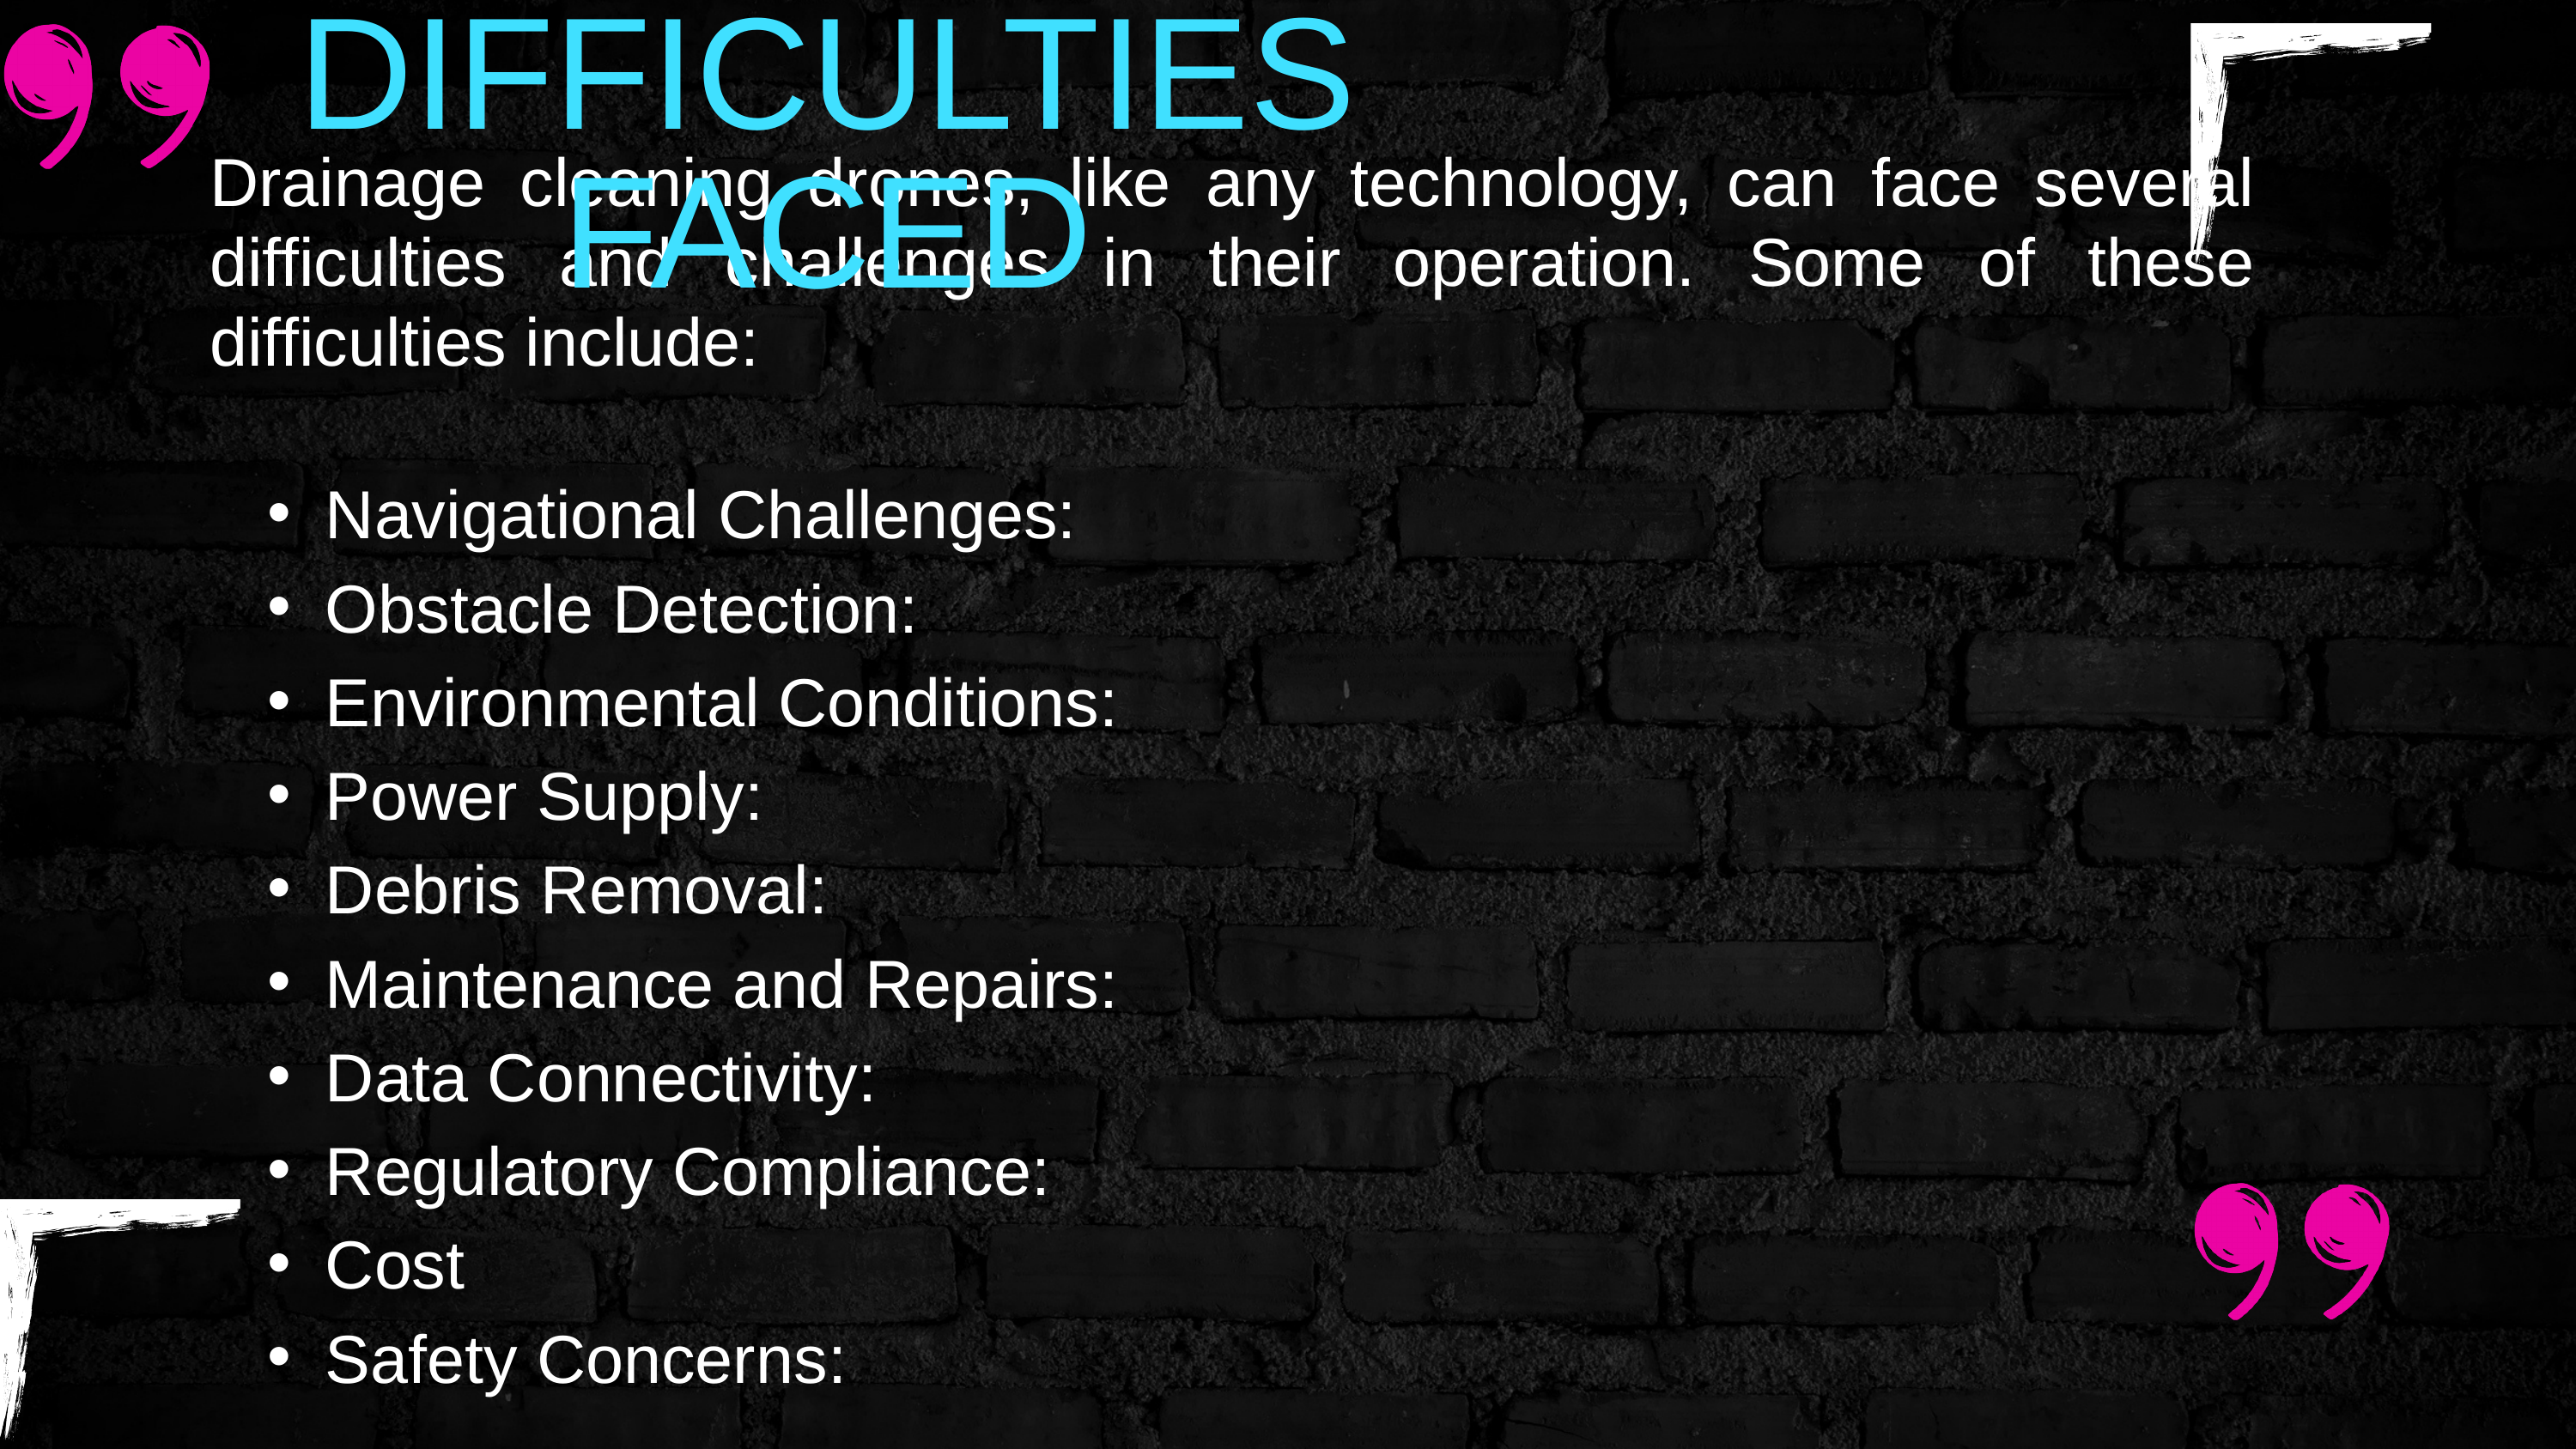

DIFFICULTIES FACED

Drainage cleaning drones, like any technology, can face several difficulties and challenges in their operation. Some of these difficulties include:

Navigational Challenges:
Obstacle Detection:
Environmental Conditions:
Power Supply:
Debris Removal:
Maintenance and Repairs:
Data Connectivity:
Regulatory Compliance:
Cost
Safety Concerns: